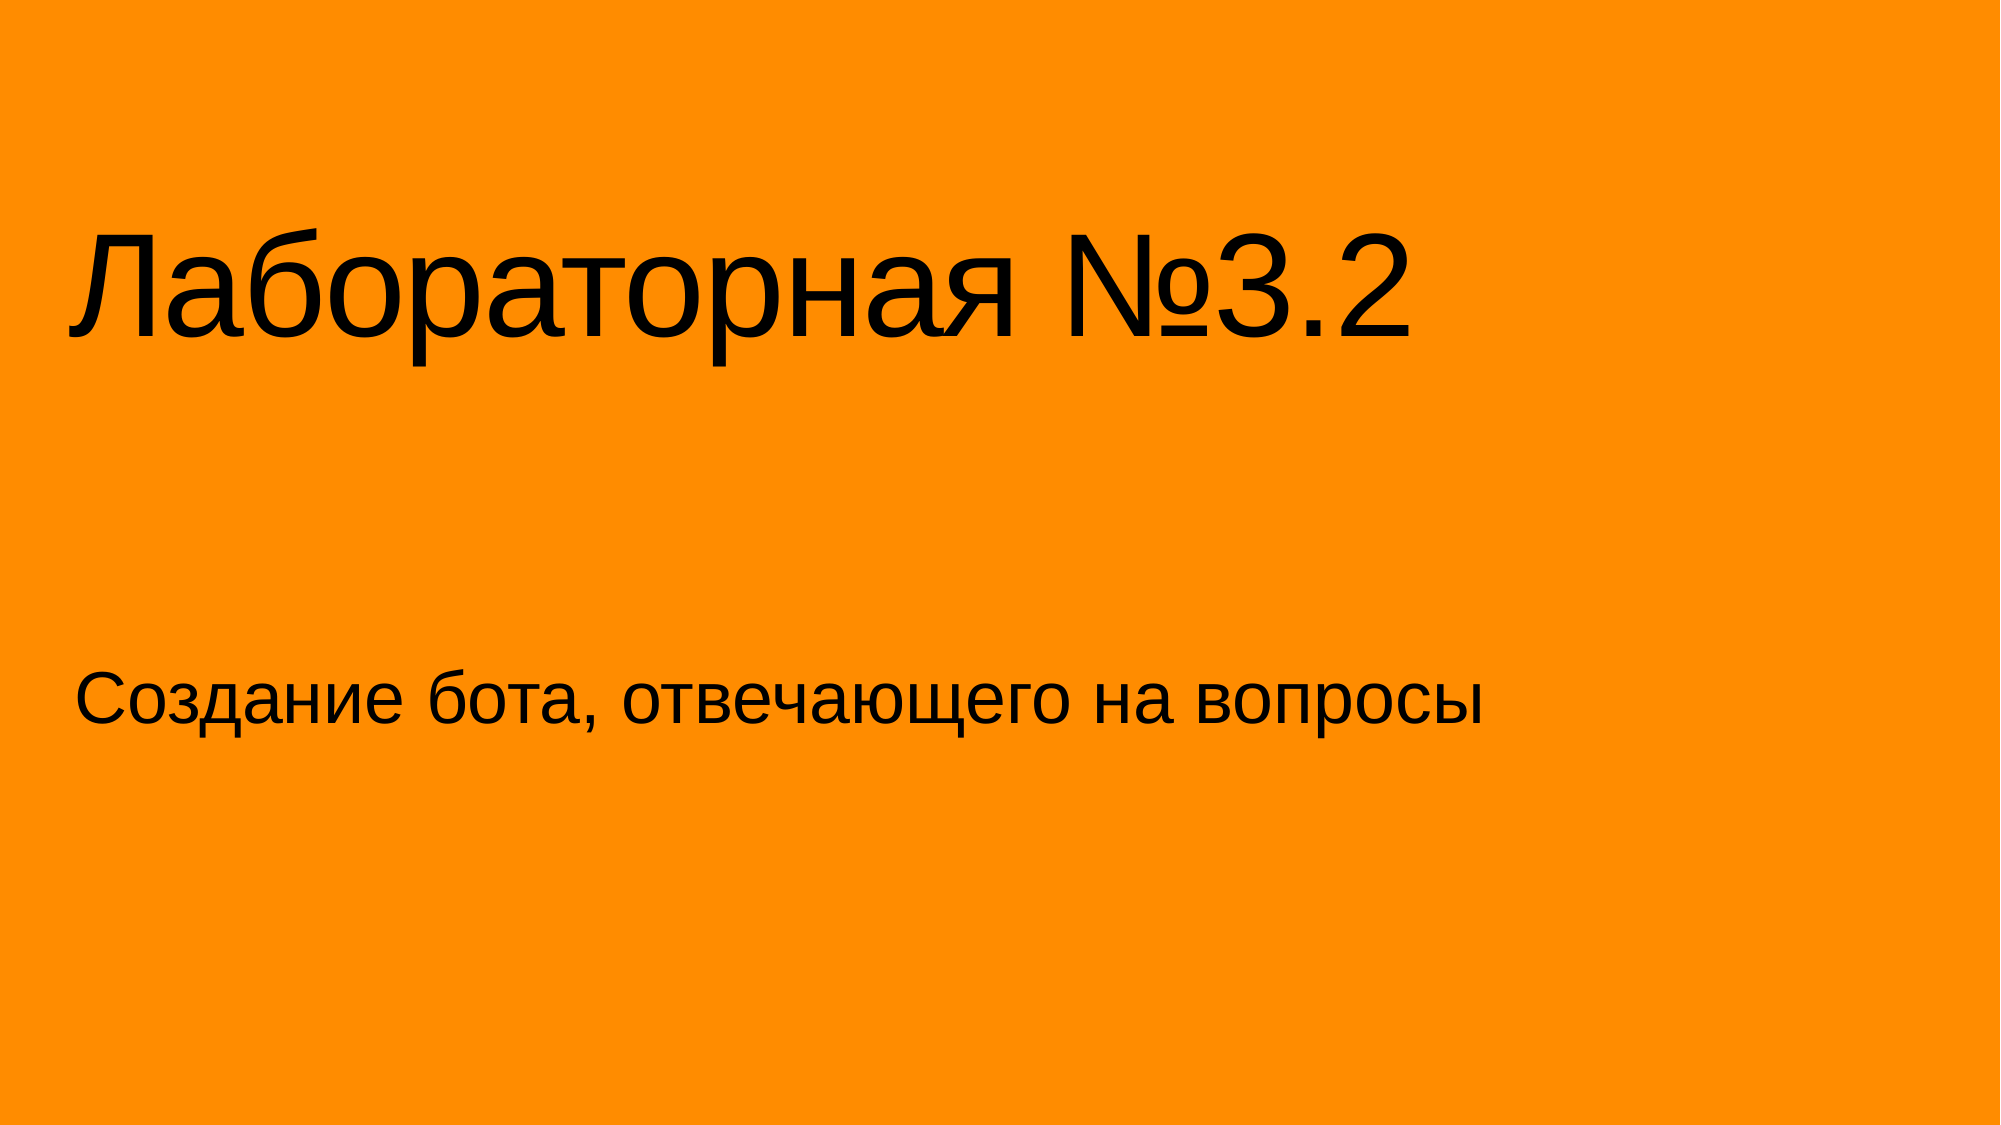

# Лабораторная №3.2
Создание бота, отвечающего на вопросы